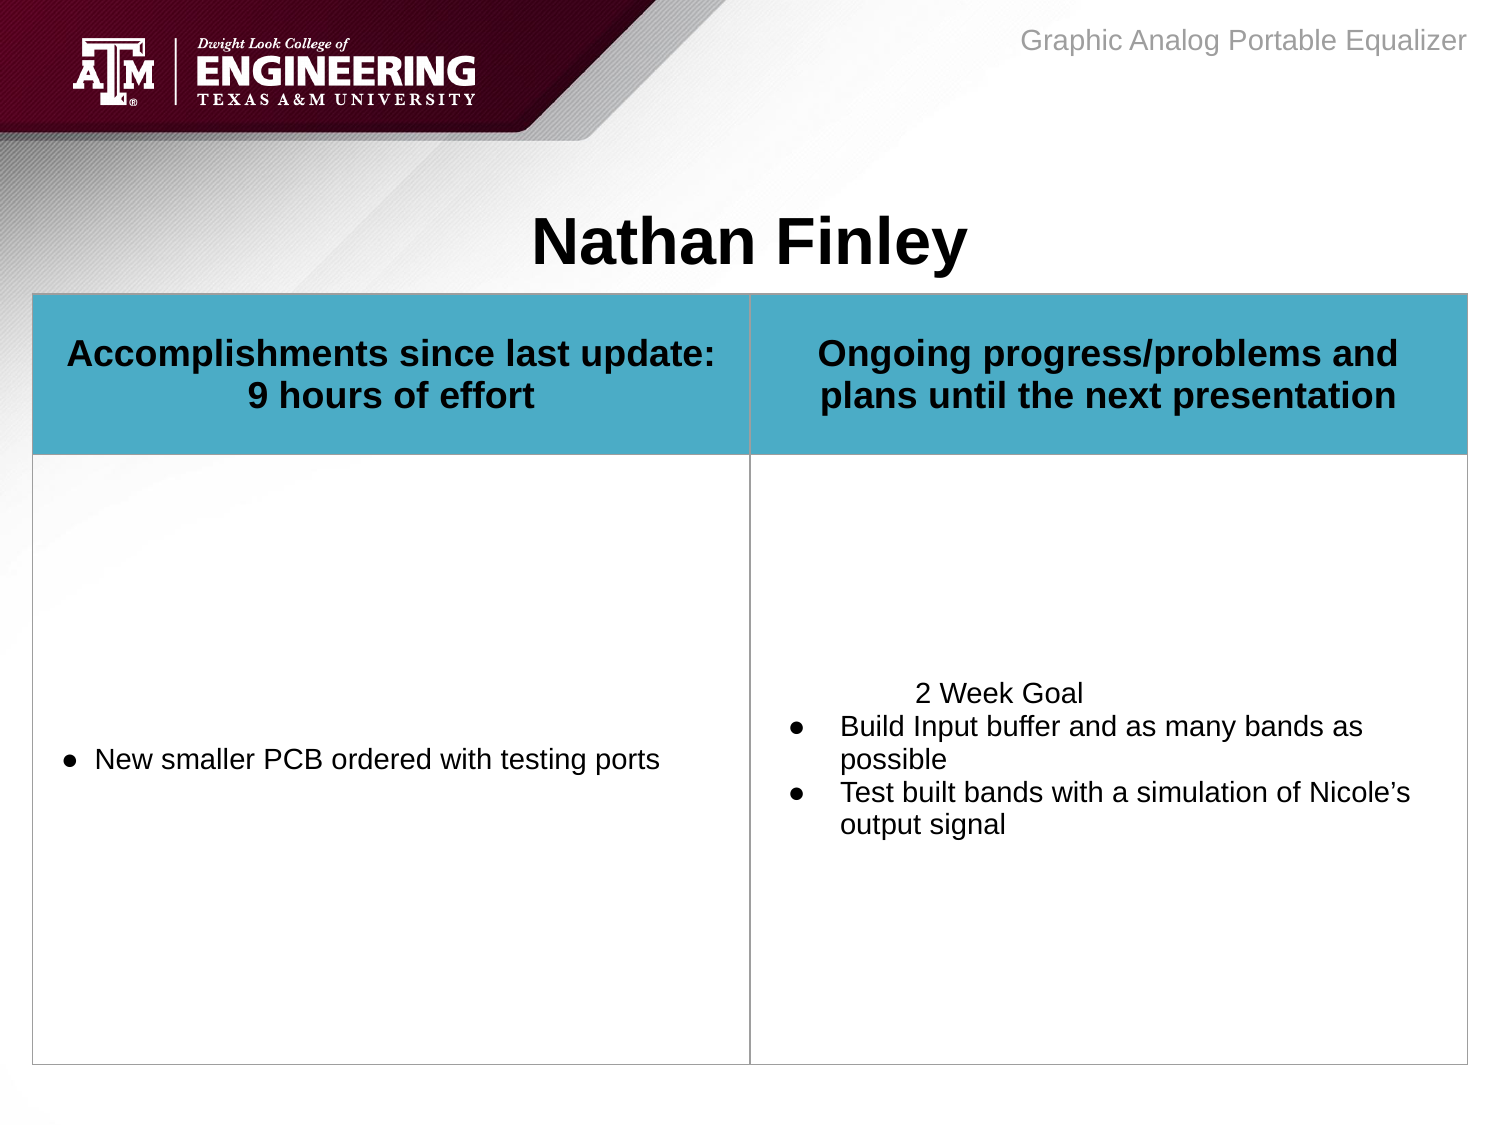

Graphic Analog Portable Equalizer
# Nathan Finley
| Accomplishments since last update: 9 hours of effort | Ongoing progress/problems and plans until the next presentation |
| --- | --- |
| New smaller PCB ordered with testing ports | 2 Week Goal Build Input buffer and as many bands as possible Test built bands with a simulation of Nicole’s output signal |